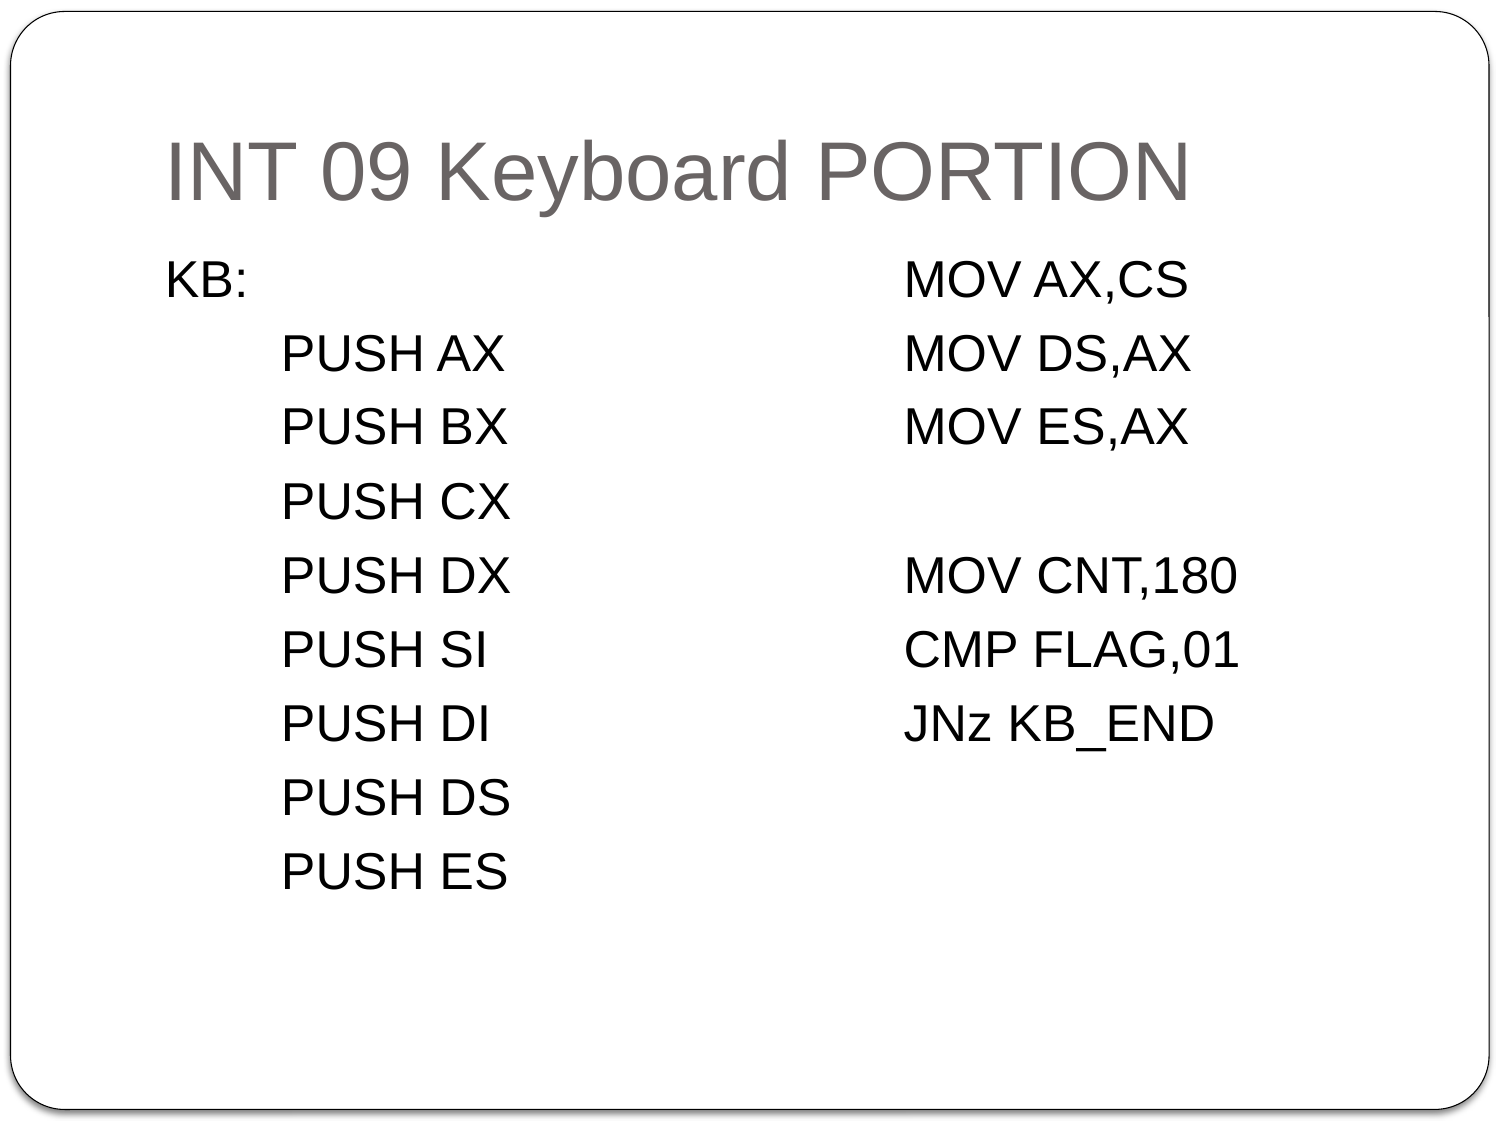

# INT 09 Keyboard PORTION
KB:
        PUSH AX
        PUSH BX
        PUSH CX
        PUSH DX
        PUSH SI
        PUSH DI
        PUSH DS
        PUSH ES

        MOV AX,CS
        MOV DS,AX
        MOV ES,AX

        MOV CNT,180
        CMP FLAG,01
        JNz KB_END